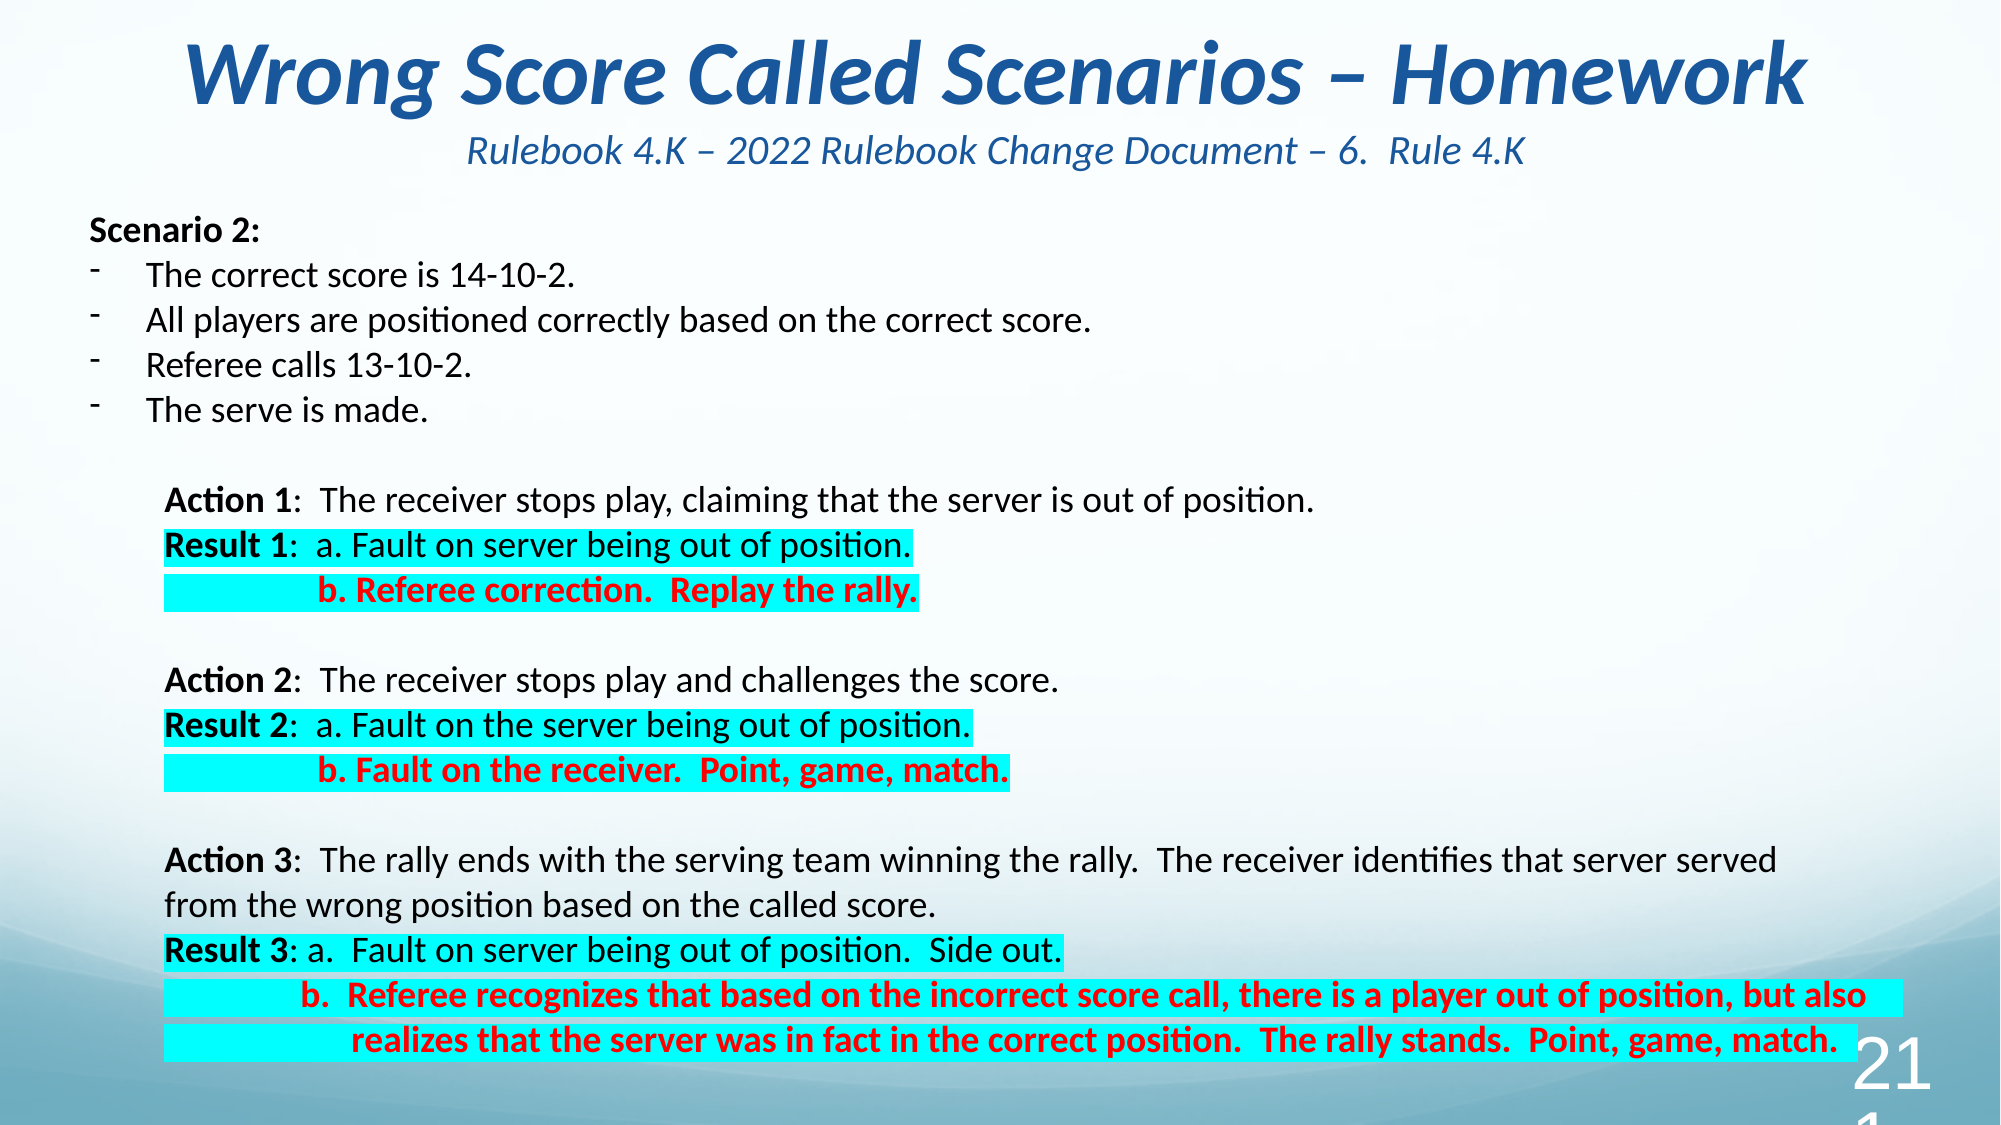

Wrong Score Called Scenarios – Homework
Rulebook 4.K – 2022 Rulebook Change Document – 6.  Rule 4.K

Scenario 2:
The correct score is 14-10-2.
All players are positioned correctly based on the correct score.
Referee calls 13-10-2.
The serve is made.

Action 1:  The receiver stops play, claiming that the server is out of position.
Result 1:  a. Fault on server being out of position.
                  b. Referee correction.  Replay the rally.

Action 2:  The receiver stops play and challenges the score.
Result 2:  a. Fault on the server being out of position.
                  b. Fault on the receiver.  Point, game, match.

Action 3:  The rally ends with the serving team winning the rally.  The receiver identifies that server served
from the wrong position based on the called score.
Result 3: a.  Fault on server being out of position.  Side out.
                b.  Referee recognizes that based on the incorrect score call, there is a player out of position, but also
                      realizes that the server was in fact in the correct position.  The rally stands.  Point, game, match.

211